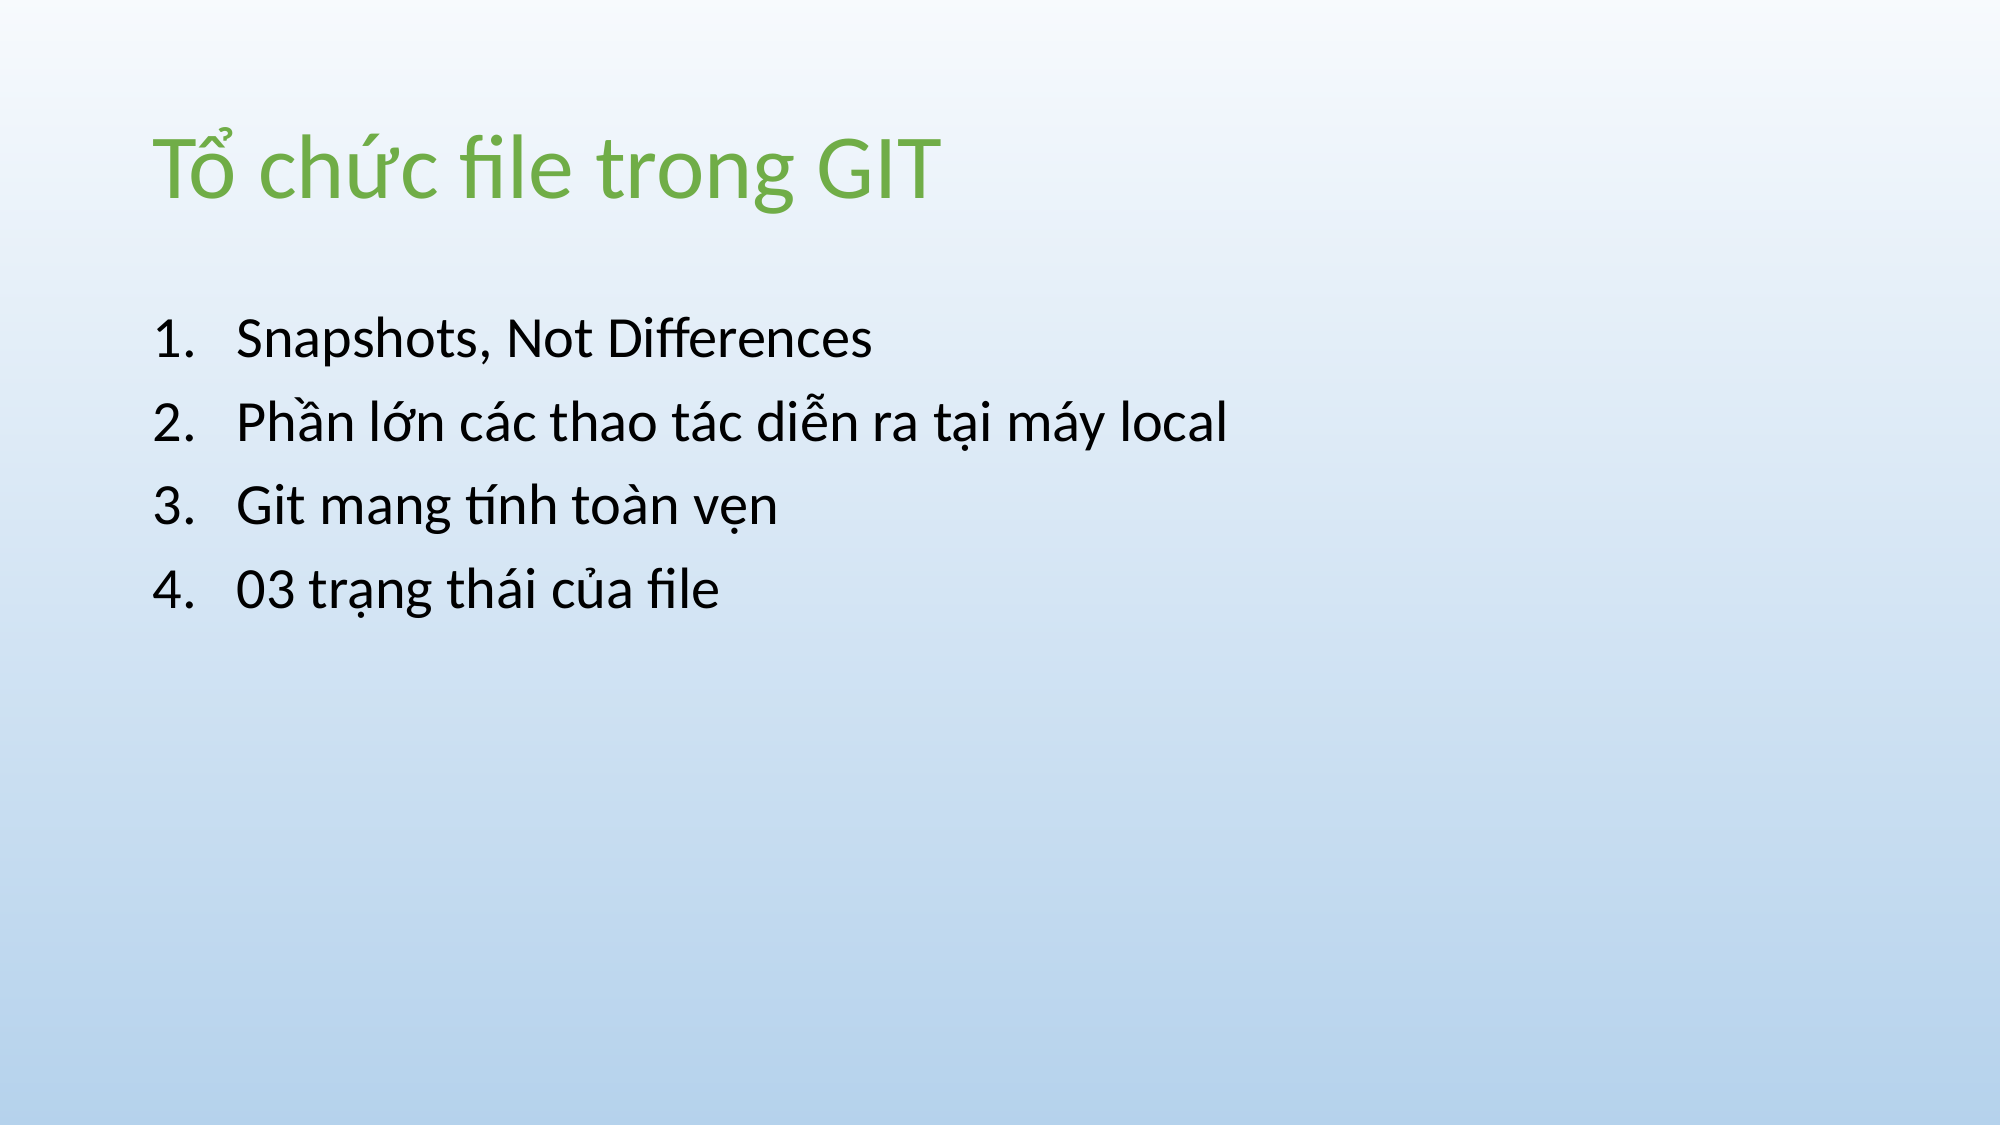

# Tổ chức file trong GIT
Snapshots, Not Differences
Phần lớn các thao tác diễn ra tại máy local
Git mang tính toàn vẹn
03 trạng thái của file